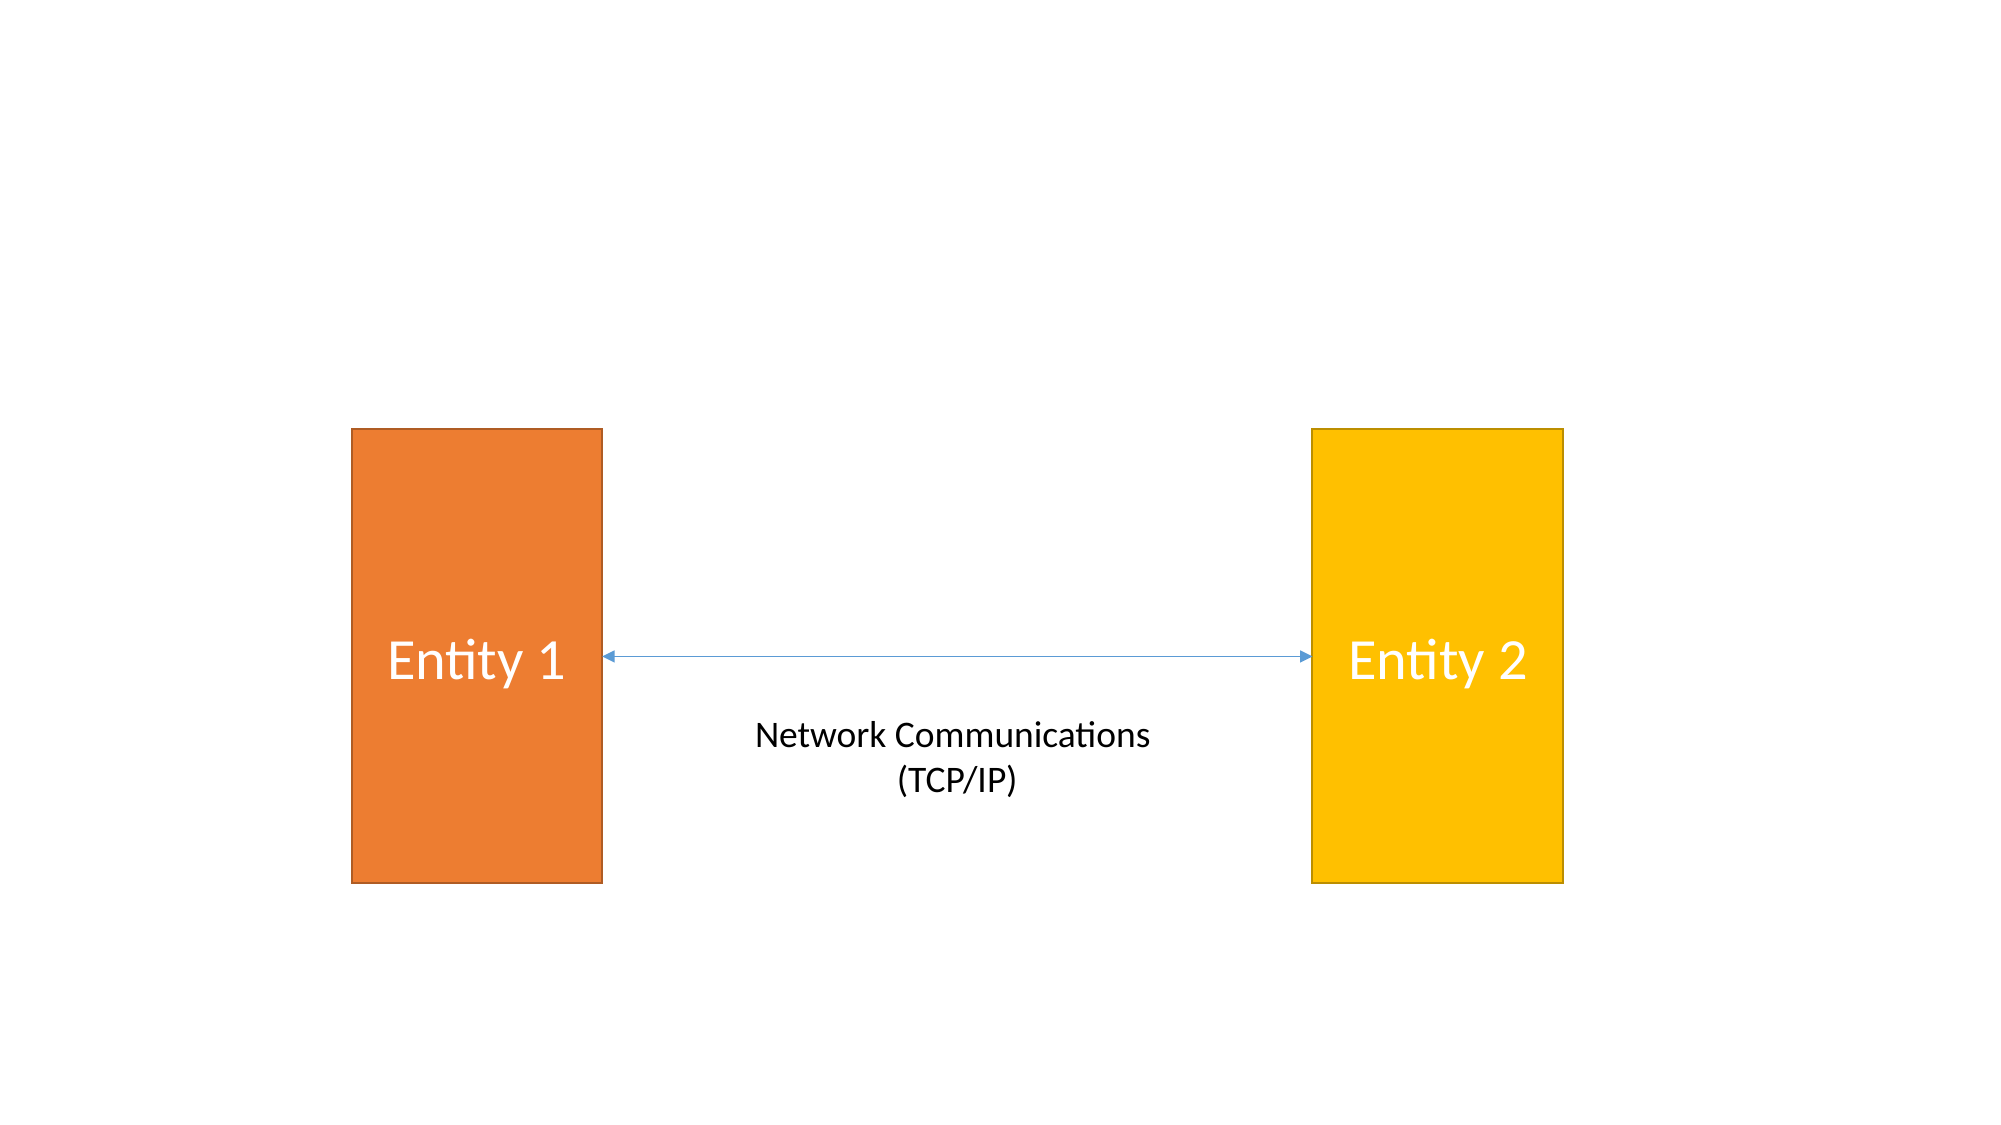

# Entities on a Network
Entity 2
Entity 1
Network Communications
(TCP/IP)